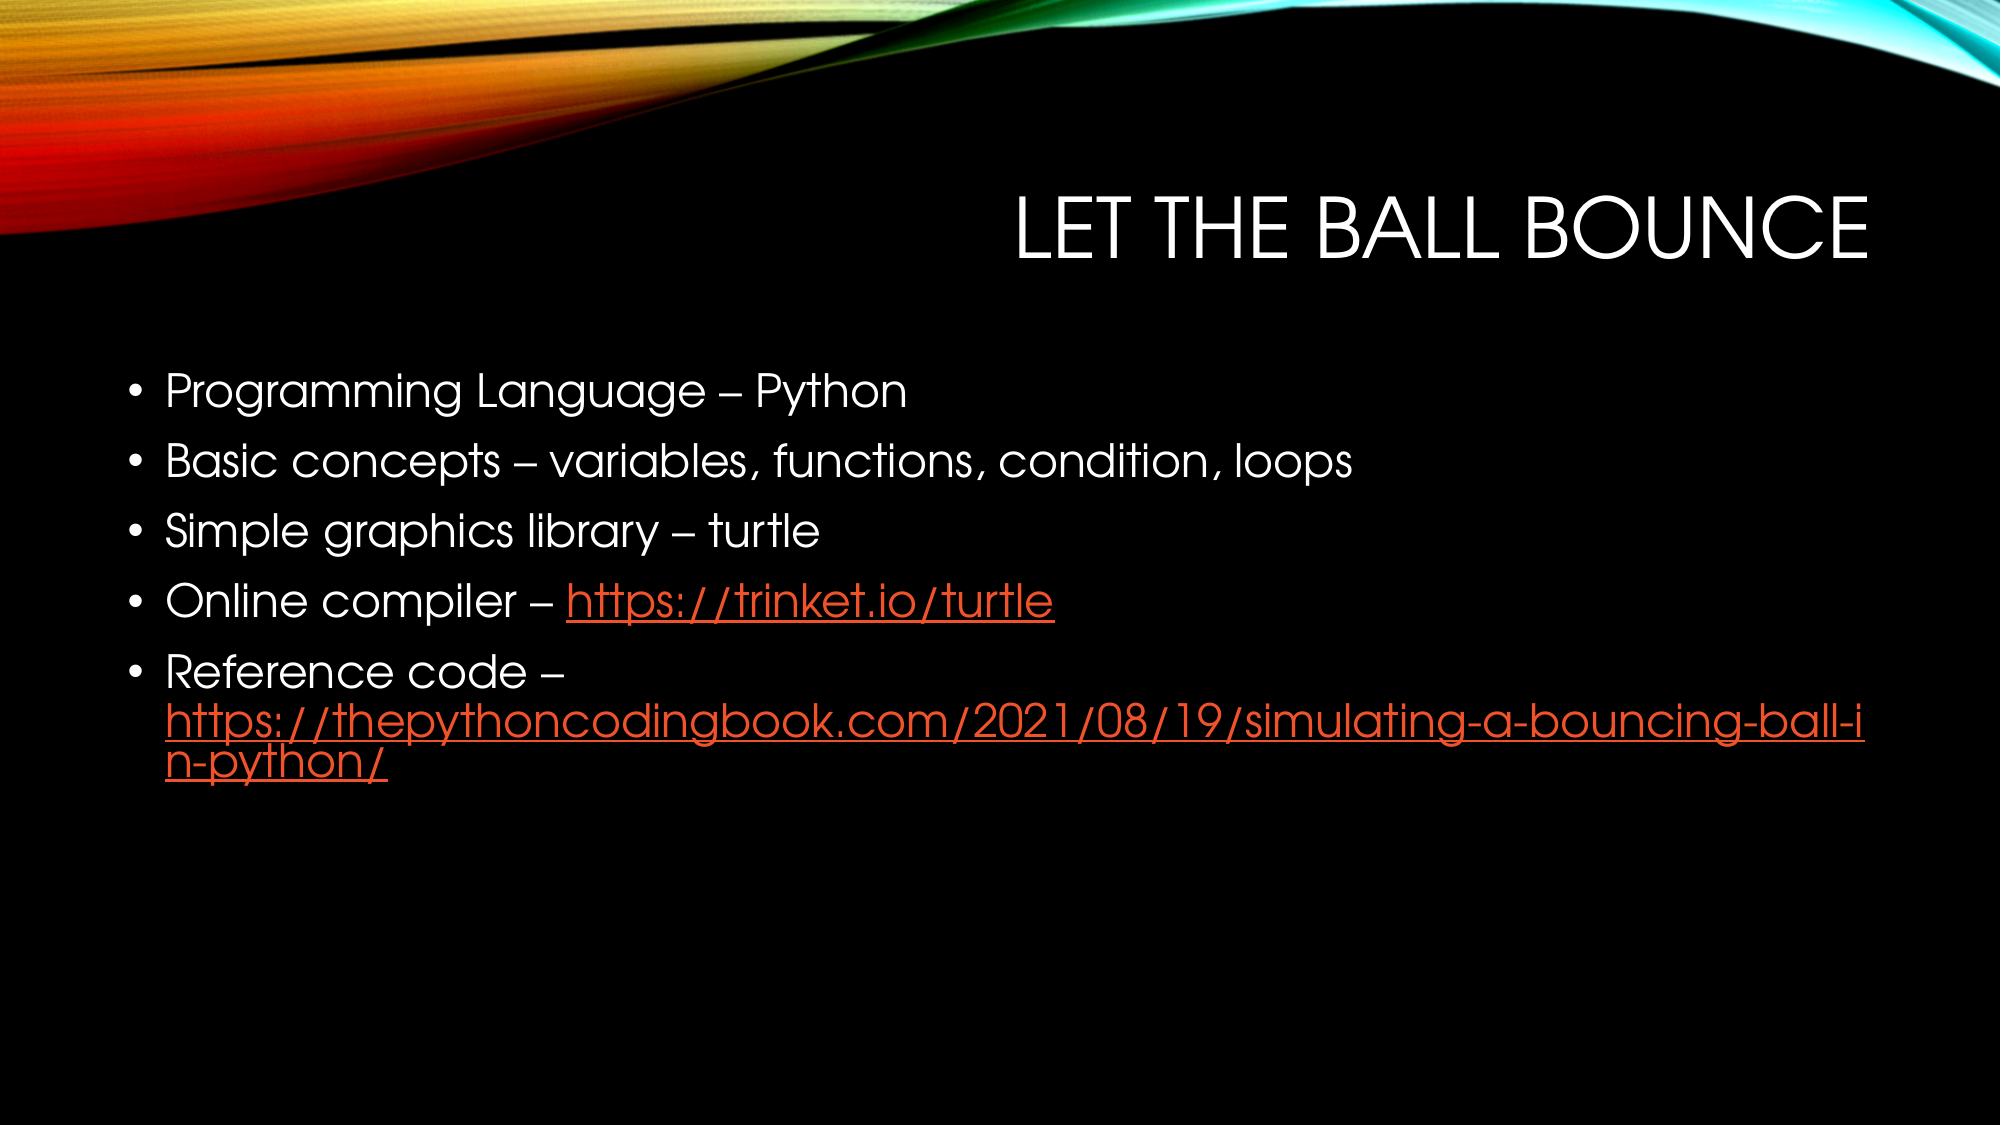

# Let the ball bounce
Programming Language – Python
Basic concepts – variables, functions, condition, loops
Simple graphics library – turtle
Online compiler – https://trinket.io/turtle
Reference code – https://thepythoncodingbook.com/2021/08/19/simulating-a-bouncing-ball-in-python/